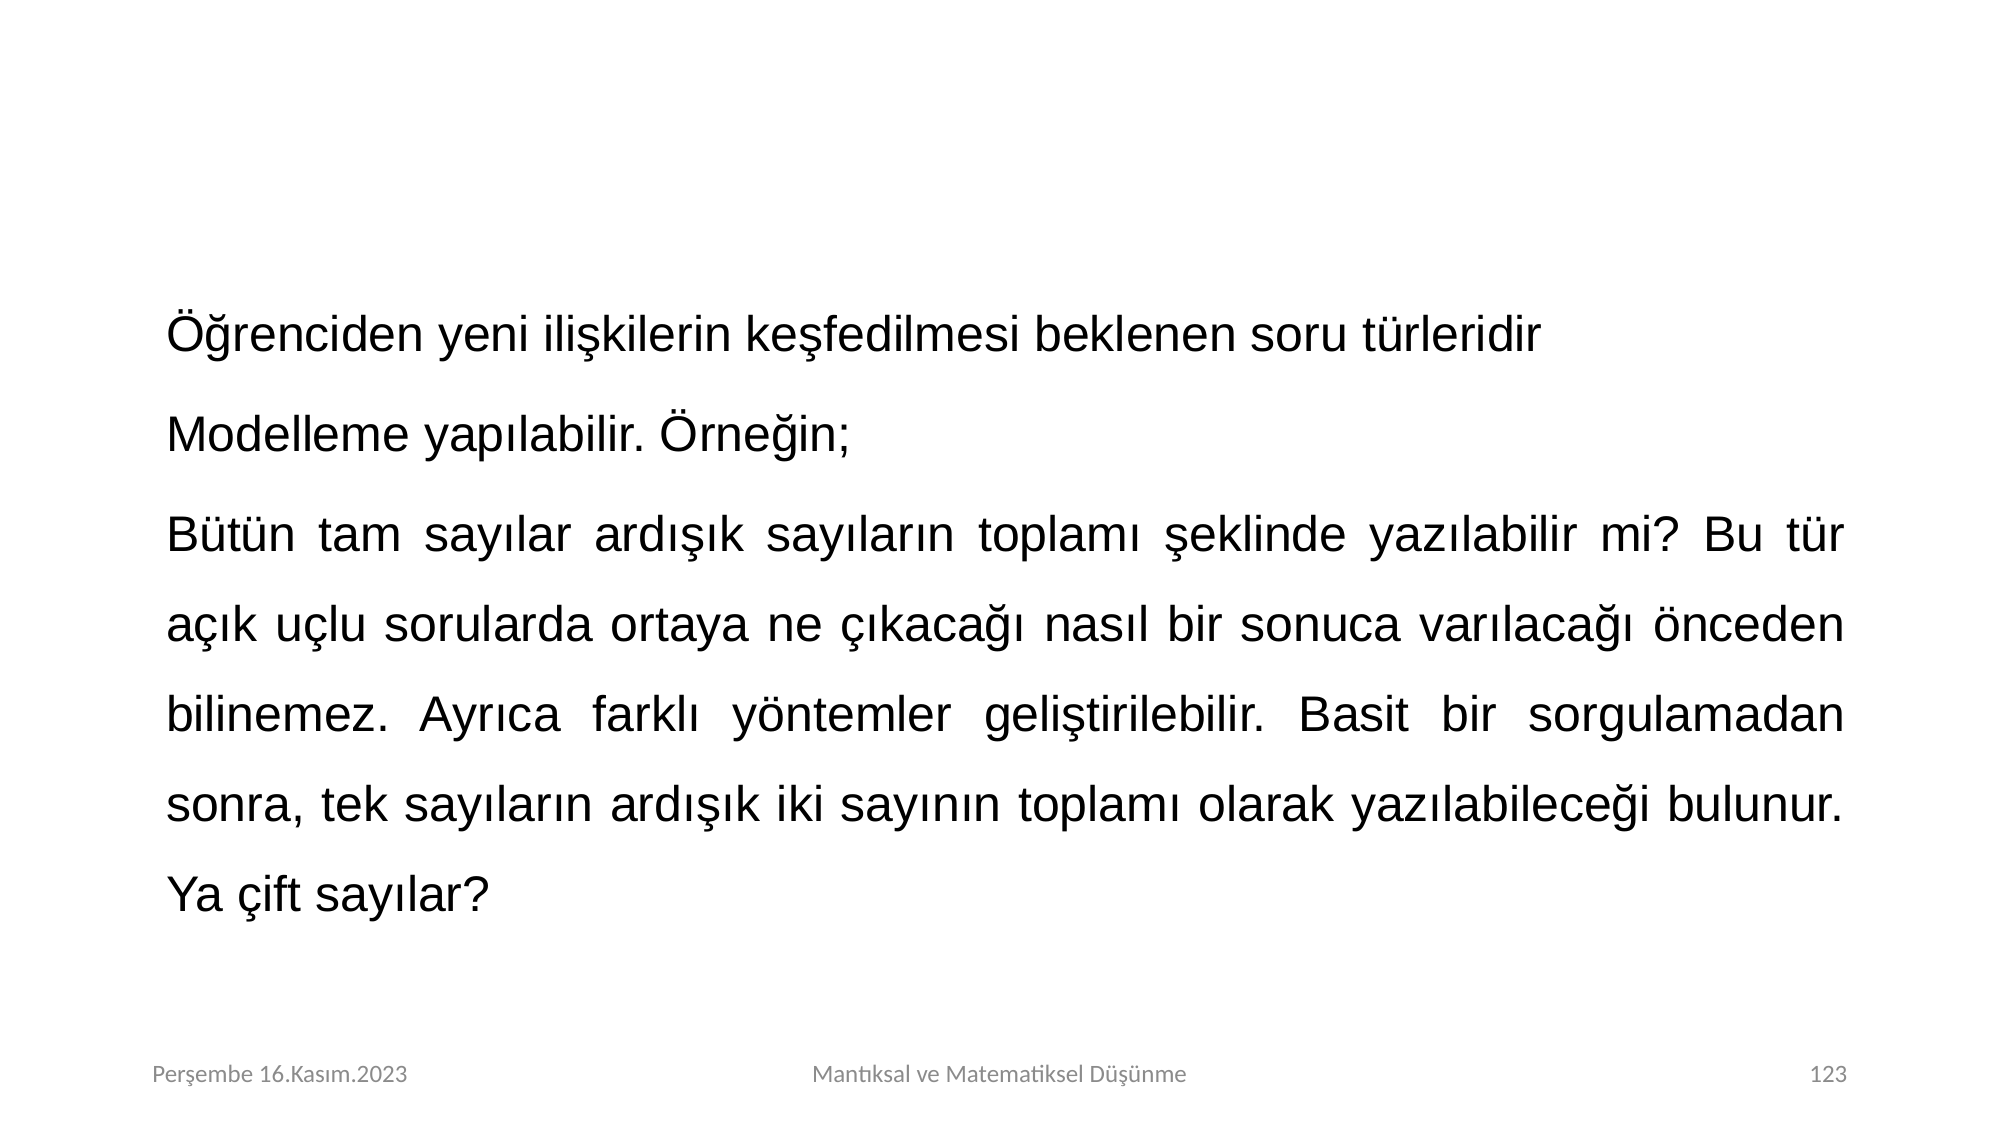

Öğrenciden yeni ilişkilerin keşfedilmesi beklenen soru türleridir
Modelleme yapılabilir. Örneğin;
Bütün tam sayılar ardışık sayıların toplamı şeklinde yazılabilir mi? Bu tür açık uçlu sorularda ortaya ne çıkacağı nasıl bir sonuca varılacağı önceden bilinemez. Ayrıca farklı yöntemler geliştirilebilir. Basit bir sorgulamadan sonra, tek sayıların ardışık iki sayının toplamı olarak yazılabileceği bulunur. Ya çift sayılar?
# Perşembe 16.Kasım.2023
Mantıksal ve Matematiksel Düşünme
123